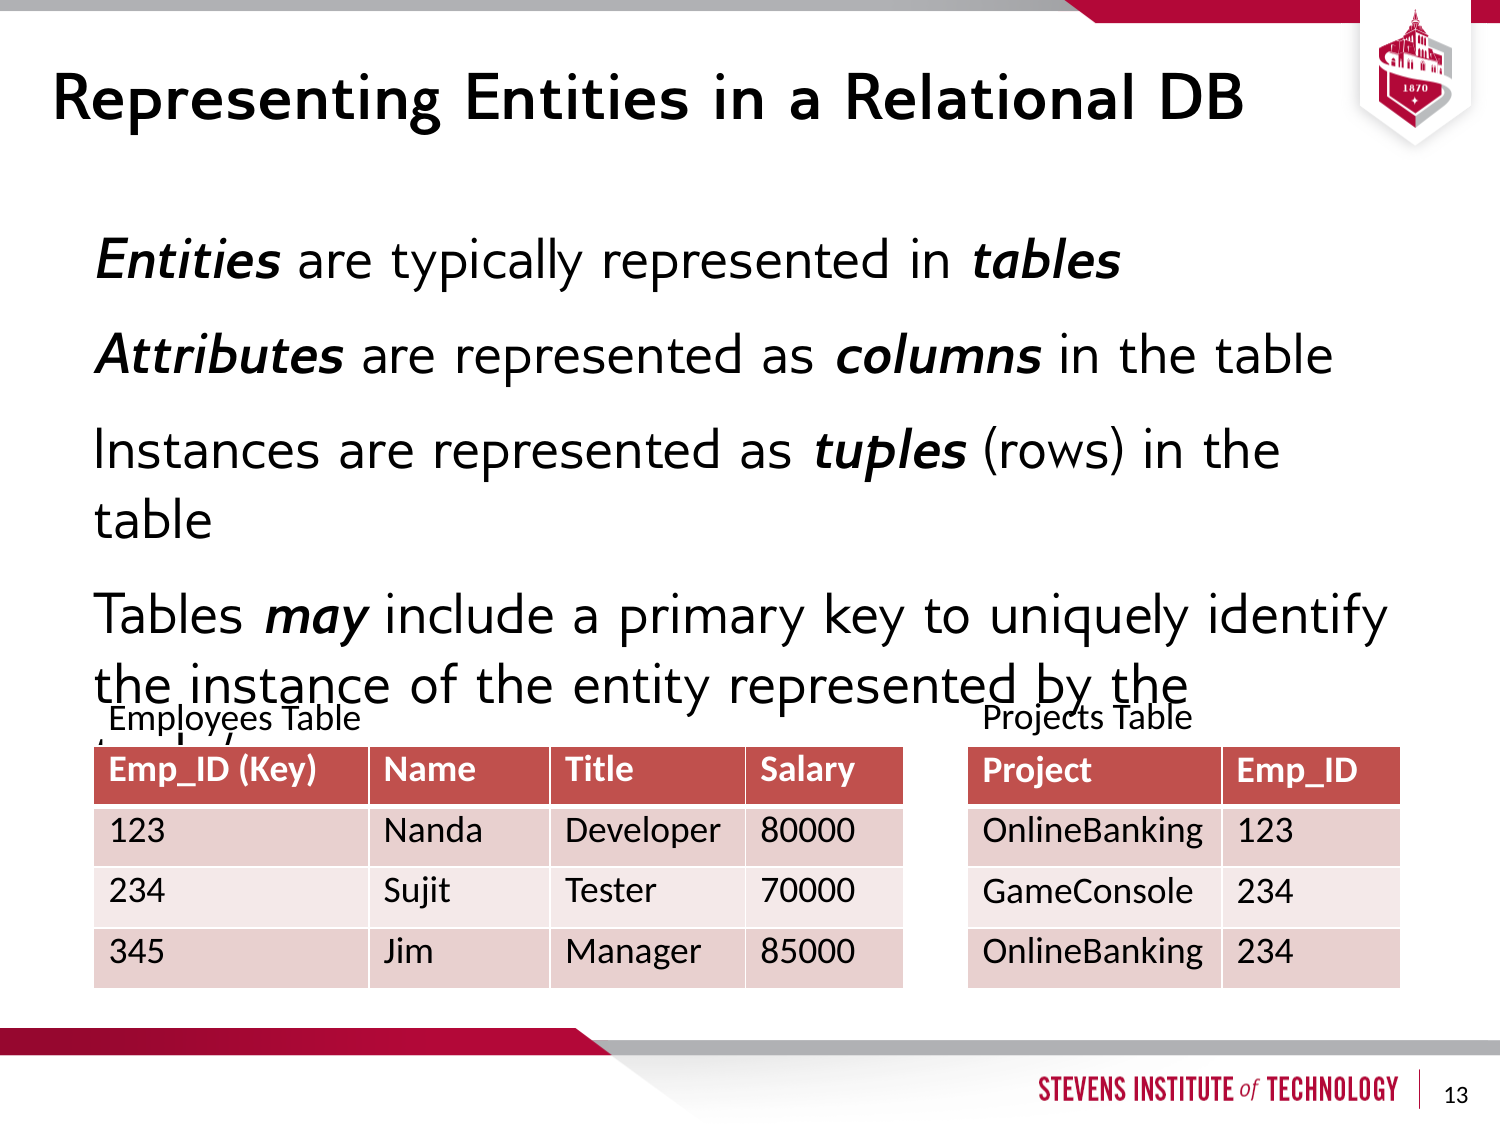

# Representing Entities in a Relational DB
Entities are typically represented in tables
Attributes are represented as columns in the table
Instances are represented as tuples (rows) in the table
Tables may include a primary key to uniquely identify the instance of the entity represented by the tuple/row

Projects Table
Employees Table
| Emp\_ID (Key) | Name | Title | Salary |
| --- | --- | --- | --- |
| 123 | Nanda | Developer | 80000 |
| 234 | Sujit | Tester | 70000 |
| 345 | Jim | Manager | 85000 |
| Project | Emp\_ID |
| --- | --- |
| OnlineBanking | 123 |
| GameConsole | 234 |
| OnlineBanking | 234 |
13